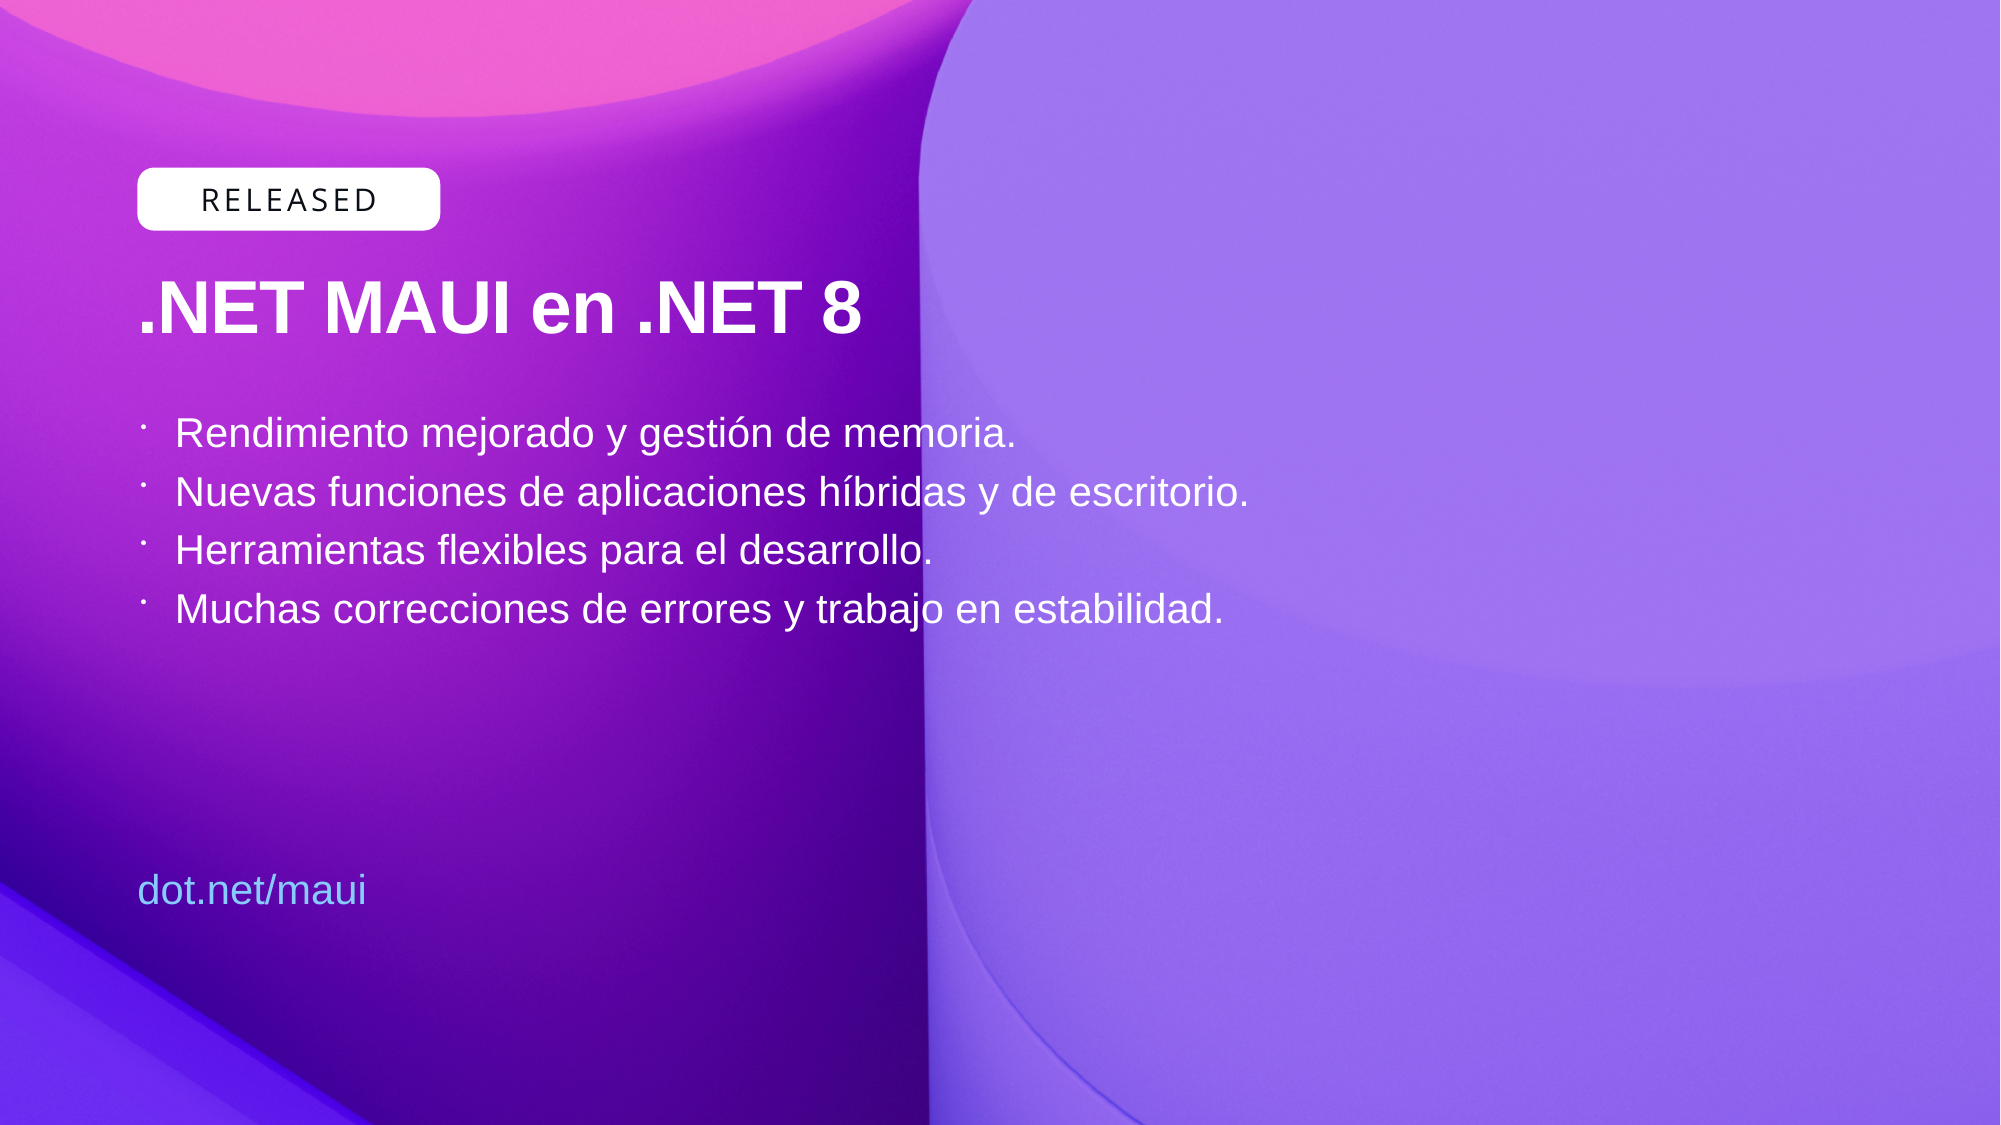

# .NET MAUI en .NET 8
Rendimiento mejorado y gestión de memoria.
Nuevas funciones de aplicaciones híbridas y de escritorio.
Herramientas flexibles para el desarrollo.
Muchas correcciones de errores y trabajo en estabilidad.
dot.net/maui